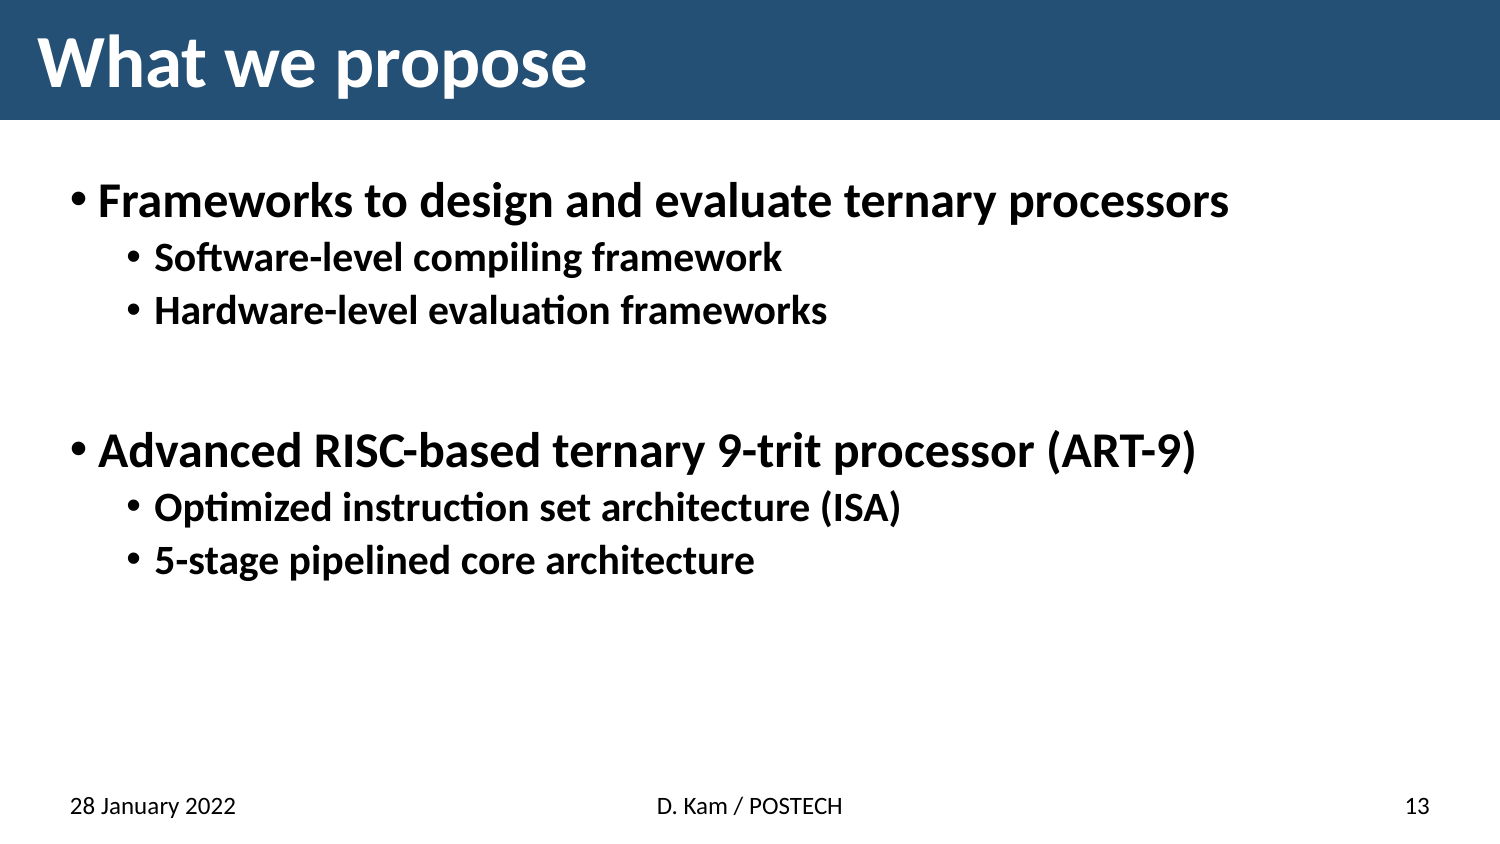

# What we propose
Frameworks to design and evaluate ternary processors
Software-level compiling framework
Hardware-level evaluation frameworks

Advanced RISC-based ternary 9-trit processor (ART-9)
Optimized instruction set architecture (ISA)
5-stage pipelined core architecture
28 January 2022
D. Kam / POSTECH
13